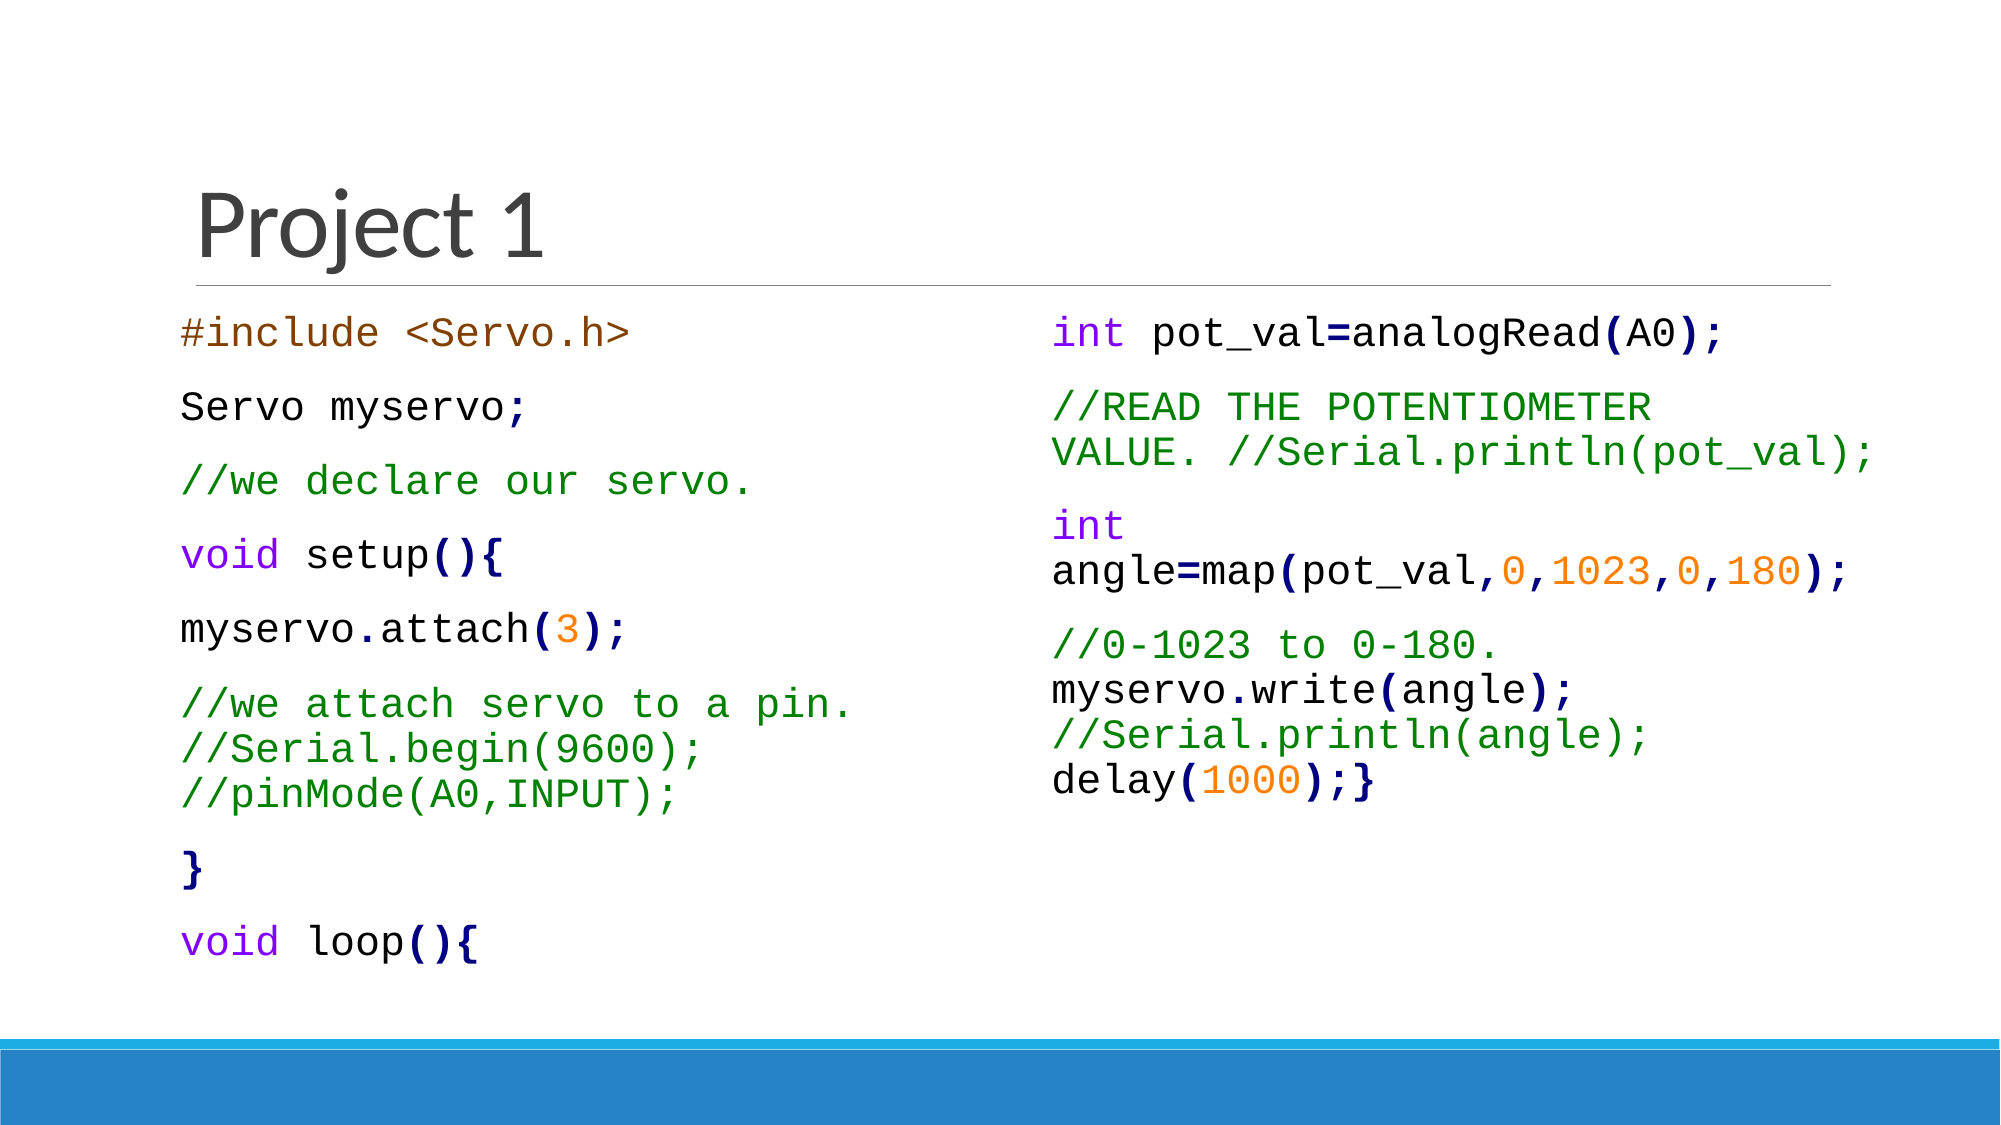

# Project 1
#include <Servo.h>
Servo myservo;
//we declare our servo.
void setup(){
myservo.attach(3);
//we attach servo to a pin. //Serial.begin(9600); //pinMode(A0,INPUT);
}
void loop(){
int pot_val=analogRead(A0);
//READ THE POTENTIOMETER VALUE. //Serial.println(pot_val);
int angle=map(pot_val,0,1023,0,180);
//0-1023 to 0-180. myservo.write(angle); //Serial.println(angle); delay(1000);}